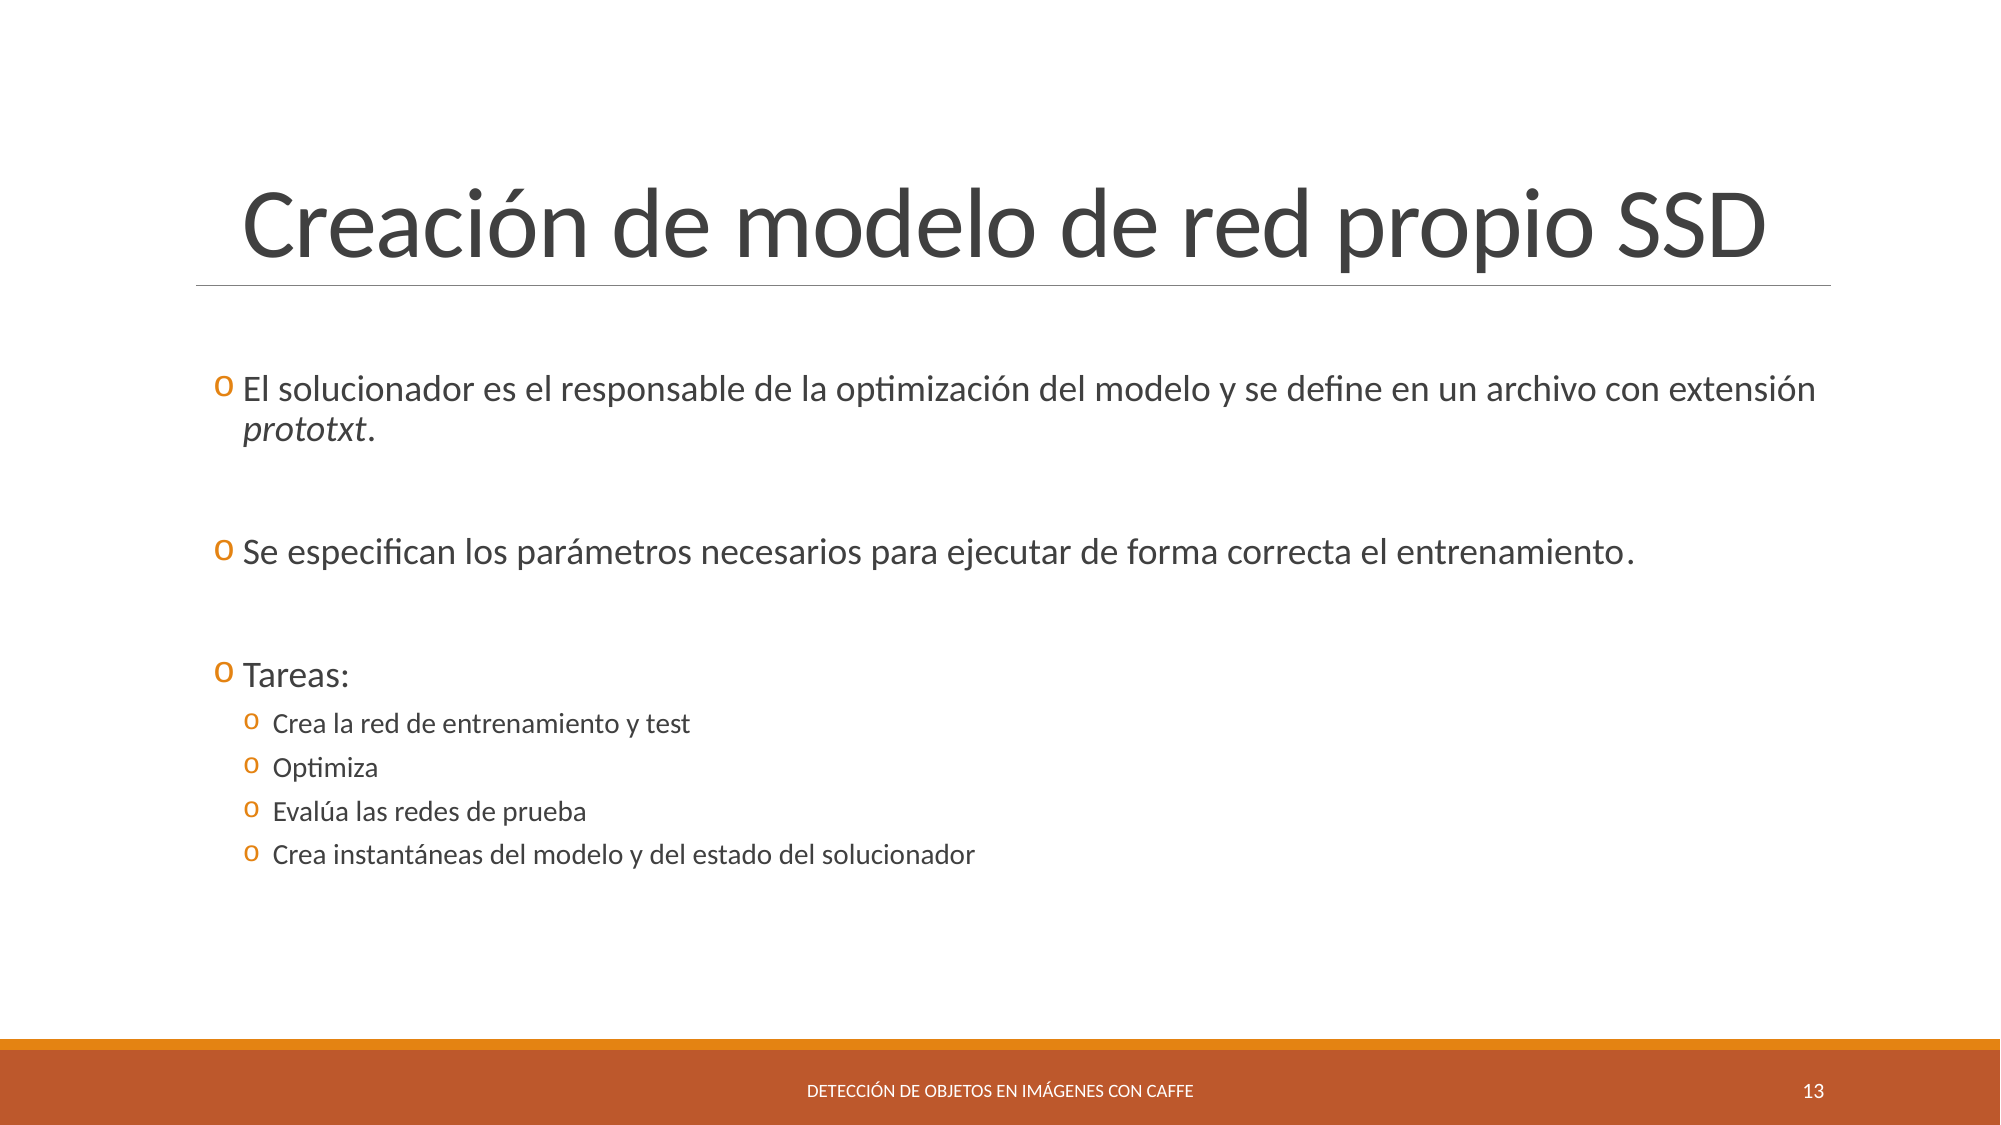

# Creación de modelo de red propio SSD

El solucionador es el responsable de la optimización del modelo y se define en un archivo con extensión prototxt.

Se especifican los parámetros necesarios para ejecutar de forma correcta el entrenamiento.

Tareas:
Crea la red de entrenamiento y test
Optimiza
Evalúa las redes de prueba
Crea instantáneas del modelo y del estado del solucionador

Detección de objetos en imágenes con Caffe
13